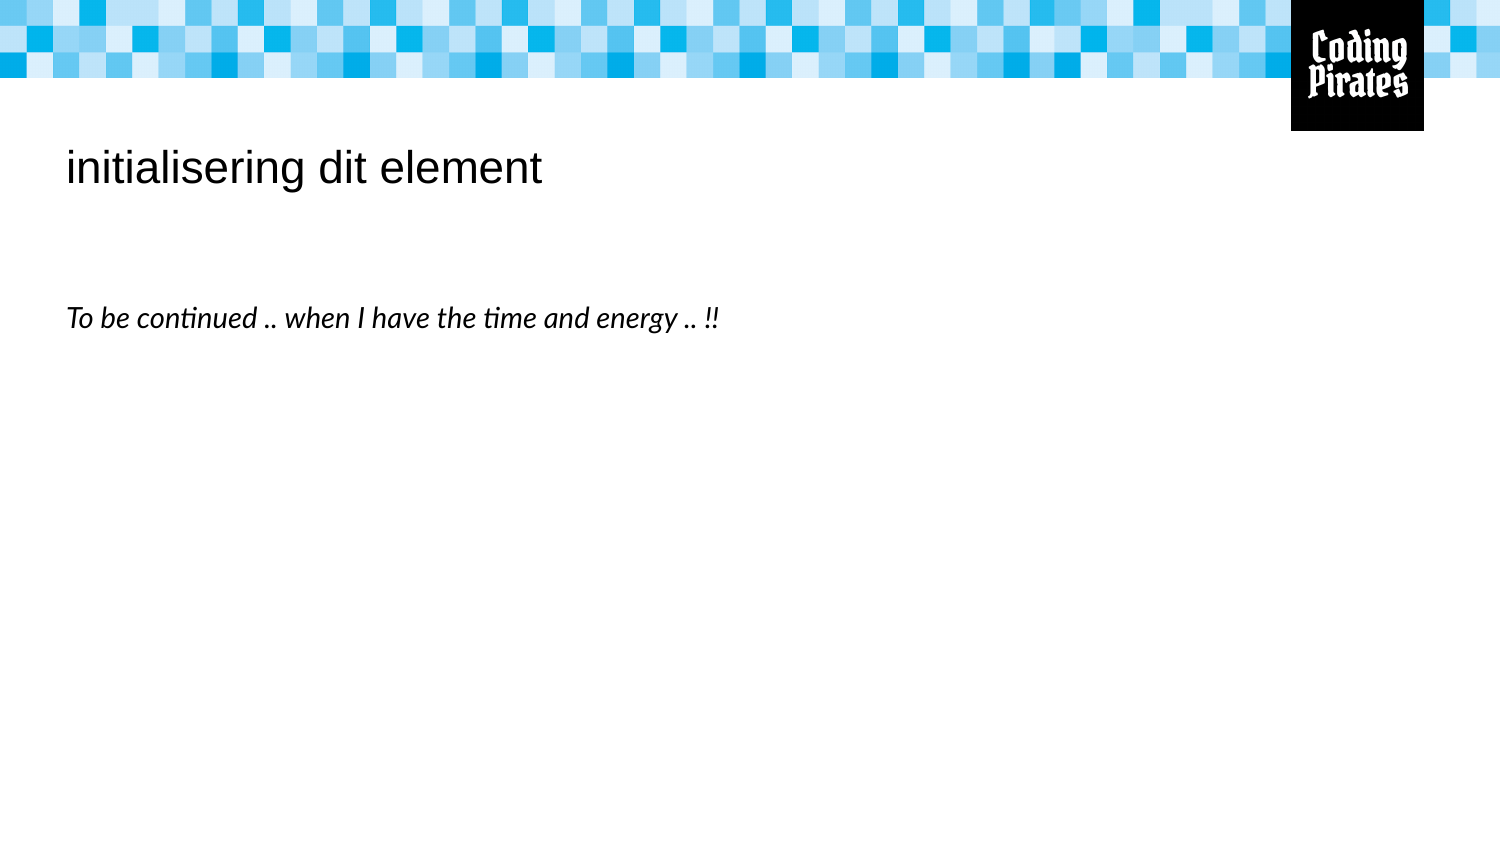

# initialisering dit element
To be continued .. when I have the time and energy .. !!